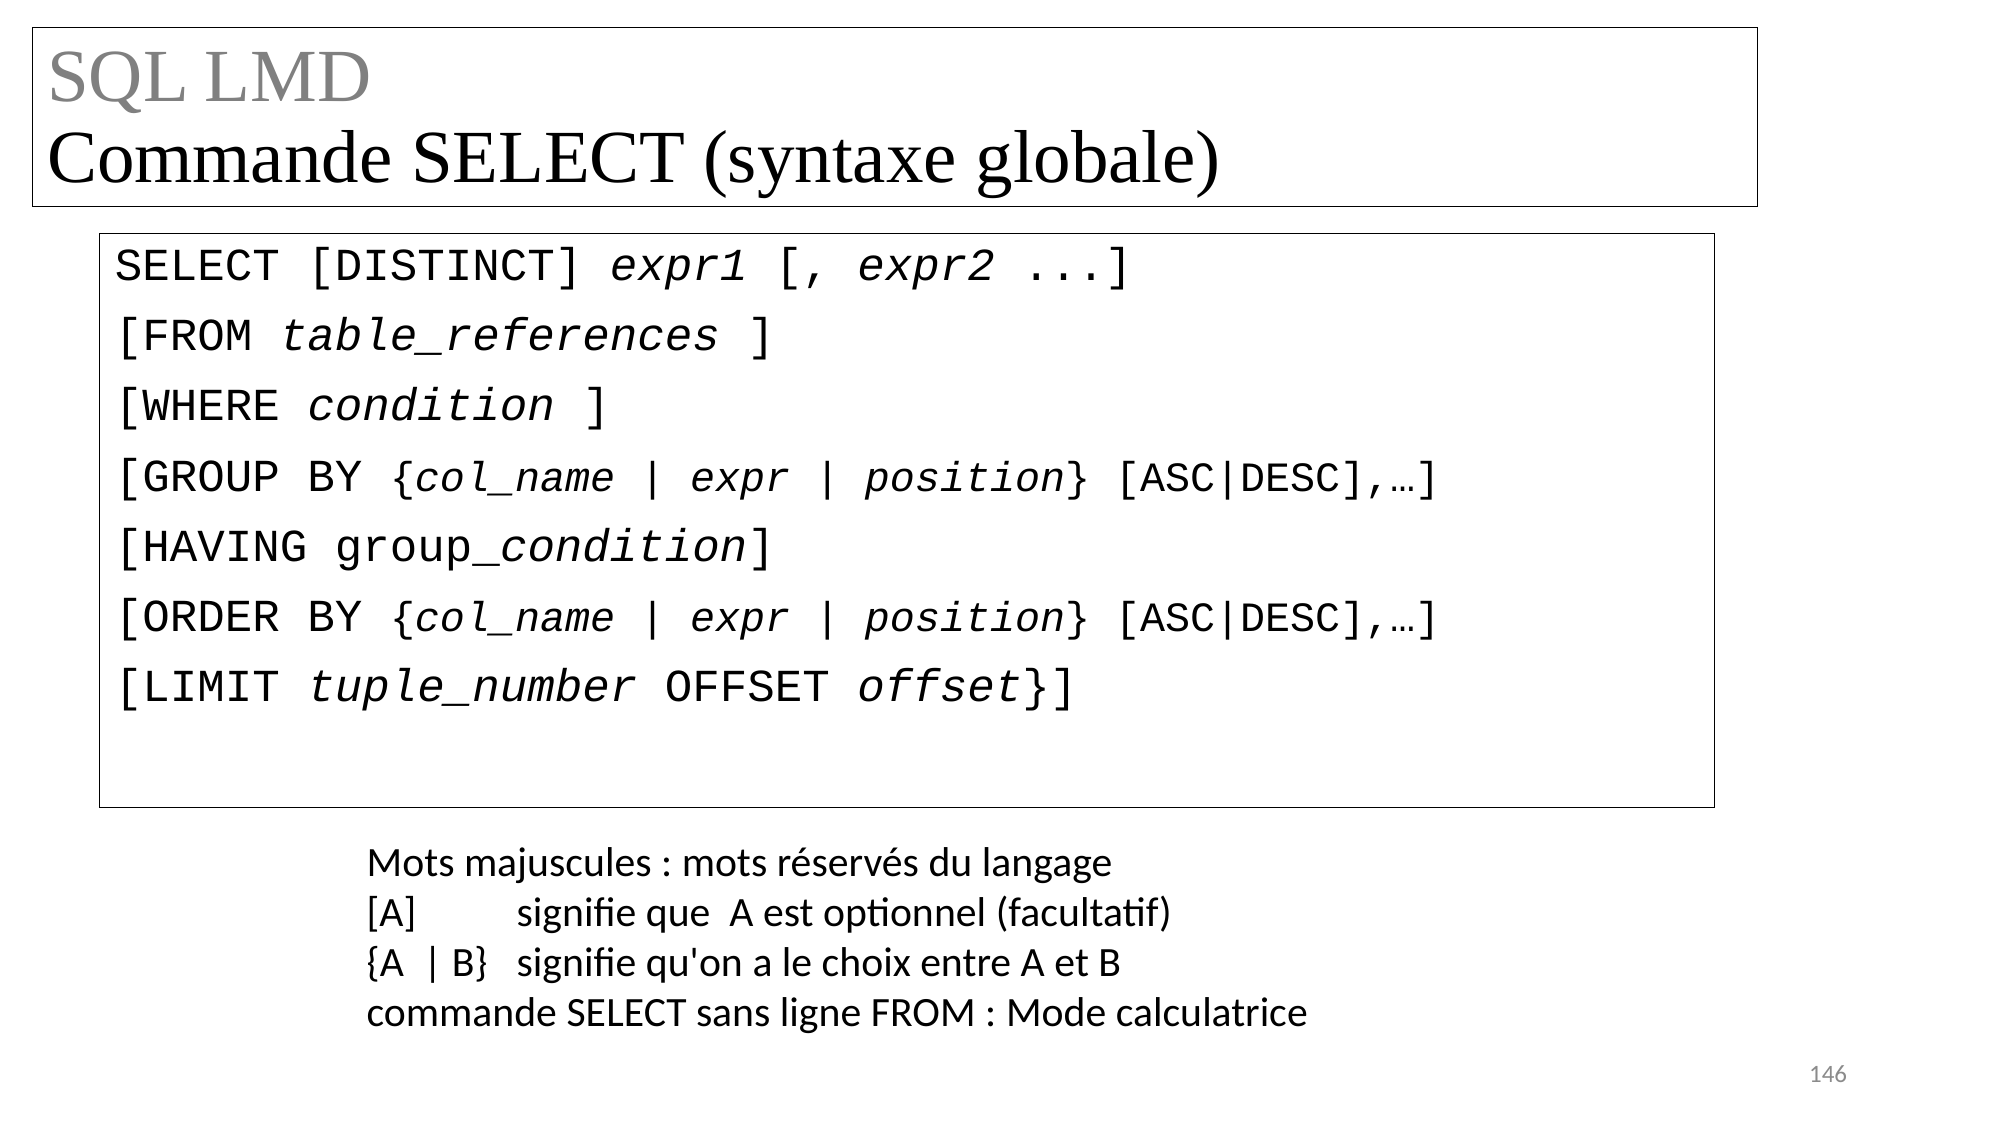

# SQL LMD Commande SELECT (syntaxe globale)
SELECT [DISTINCT] expr1 [, expr2 ...]
[FROM table_references ]
[WHERE condition ]
[GROUP BY {col_name | expr | position} [ASC|DESC],…]
[HAVING group_condition]
[ORDER BY {col_name | expr | position} [ASC|DESC],…]
[LIMIT tuple_number OFFSET offset}]
Mots majuscules : mots réservés du langage
[A] 	signifie que  A est optionnel (facultatif)
{A  | B} 	signifie qu'on a le choix entre A et B
commande SELECT sans ligne FROM : Mode calculatrice
146